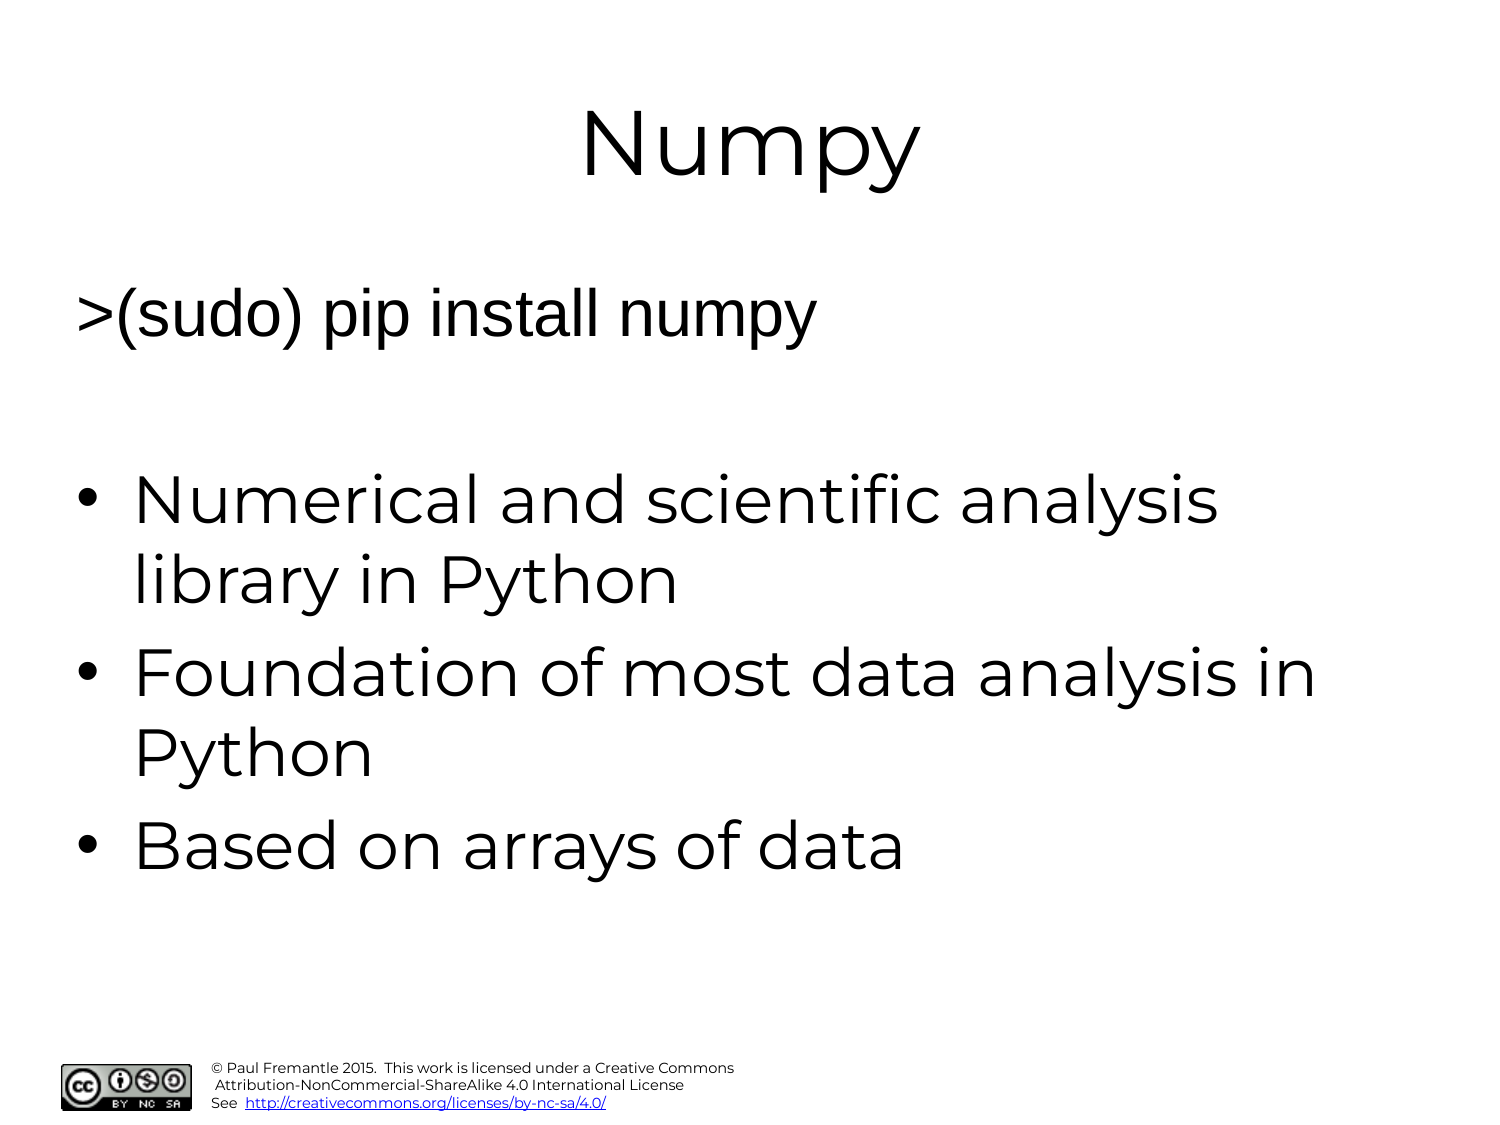

# Numpy
>(sudo) pip install numpy

Numerical and scientific analysis library in Python
Foundation of most data analysis in Python
Based on arrays of data